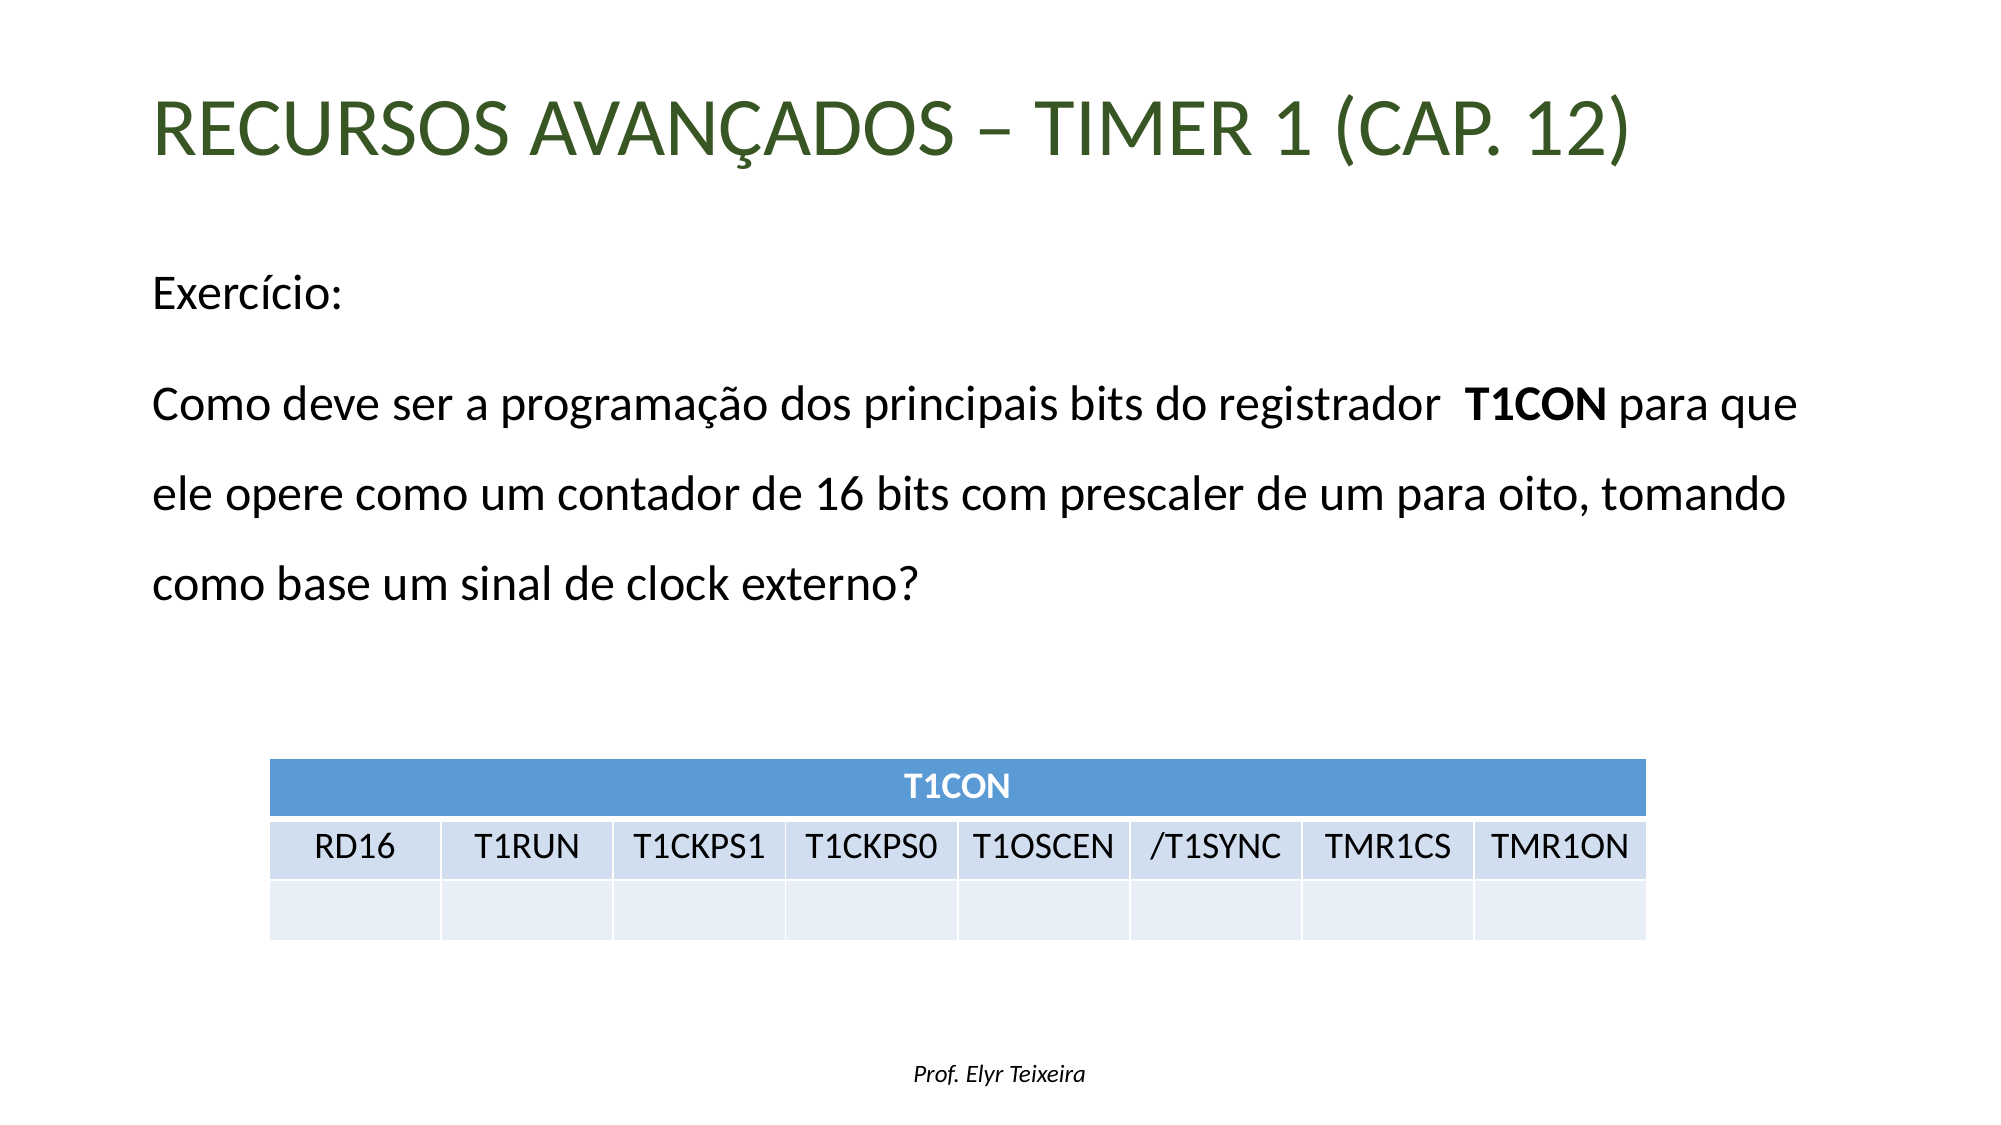

# Recursos avançados – timer 1 (cap. 12)
Exercício:
Como deve ser a programação dos principais bits do registrador  T1CON para que ele opere como um contador de 16 bits com prescaler de um para oito, tomando como base um sinal de clock externo?

| T1CON |  |  |  |  |  |  |  |
| --- | --- | --- | --- | --- | --- | --- | --- |
| RD16 | T1RUN | T1CKPS1 | T1CKPS0 | T1OSCEN | /T1SYNC | TMR1CS | TMR1ON |
|  |  |  |  |  |  |  |  |